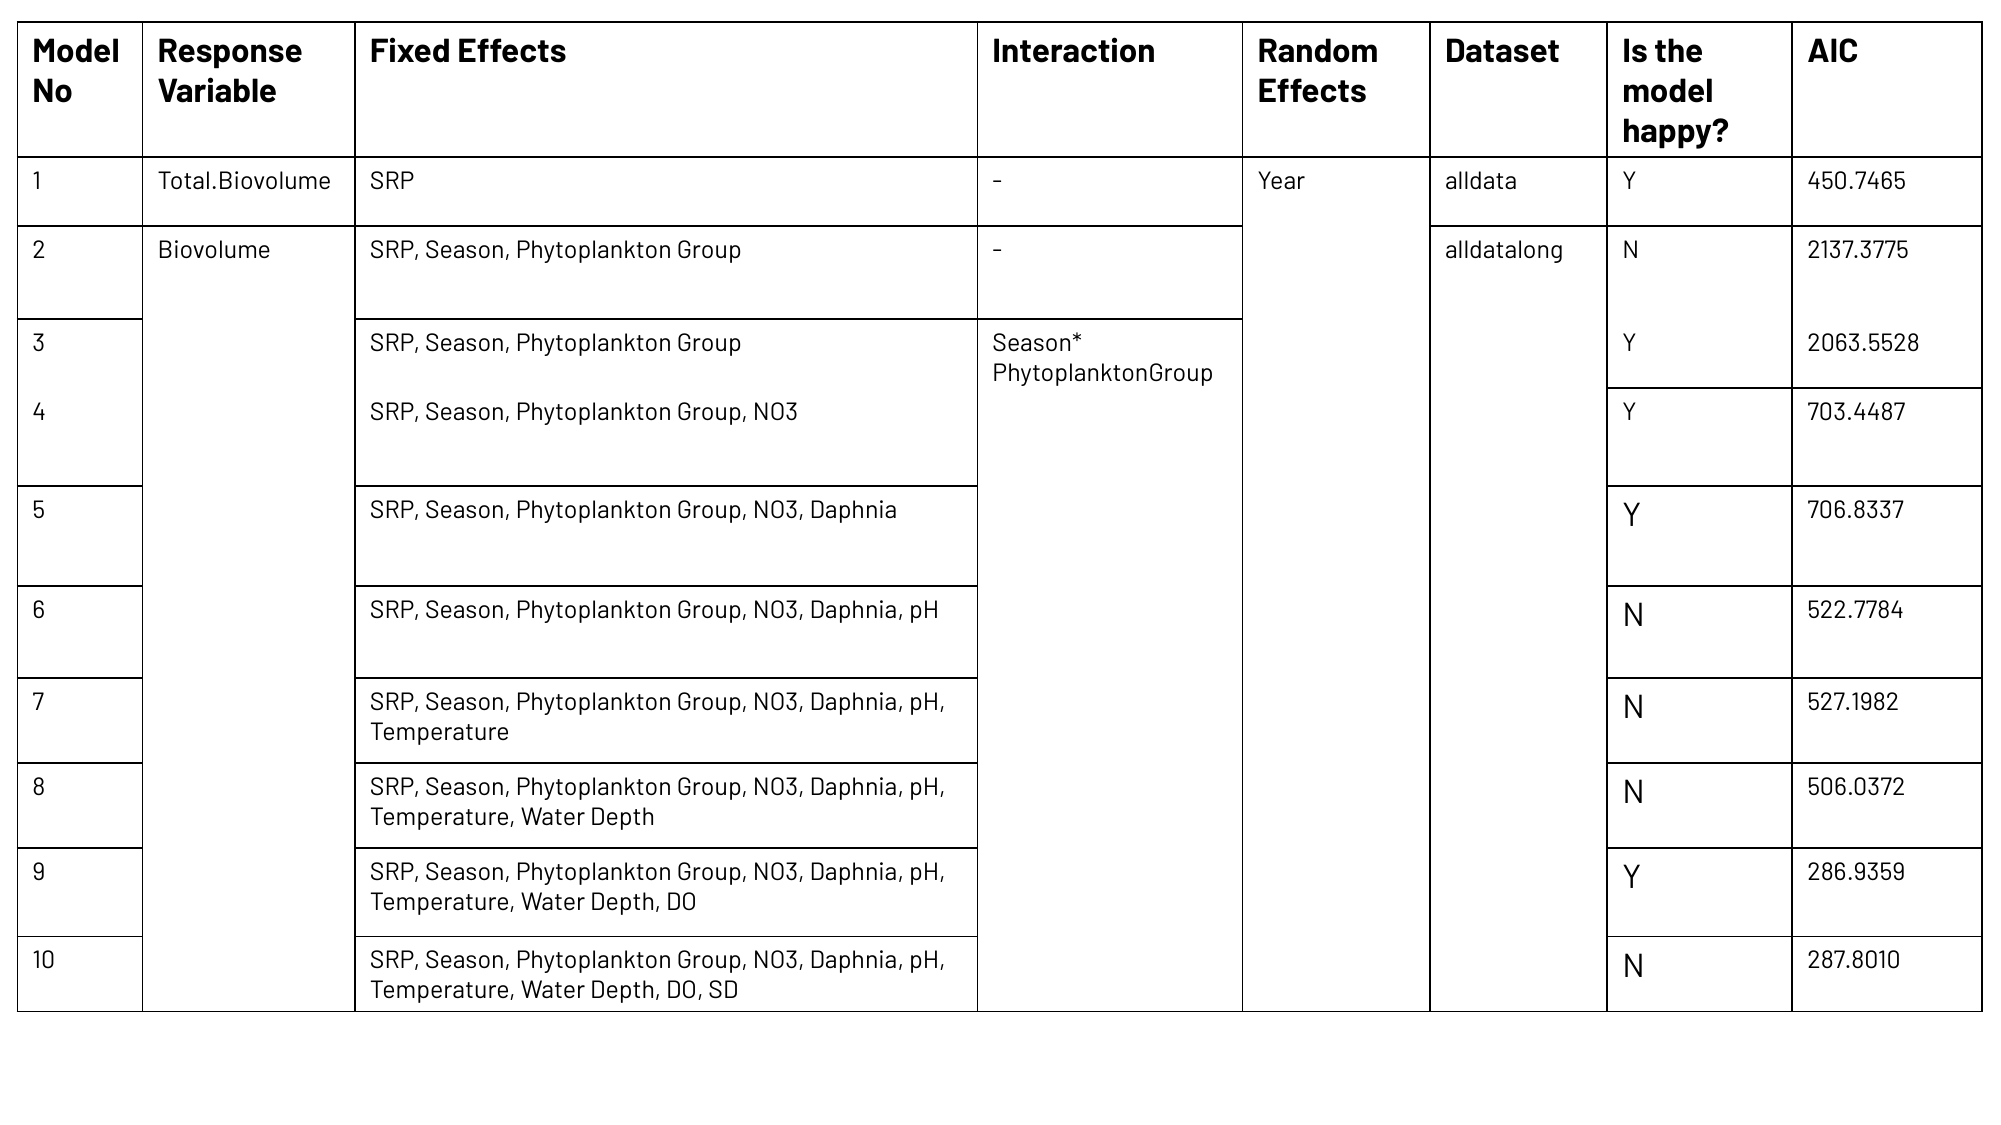

| Model No | Response Variable | Fixed Effects | Interaction | Random Effects | Dataset | Is the model happy? | AIC |
| --- | --- | --- | --- | --- | --- | --- | --- |
| 1 | Total.Biovolume | SRP | - | Year | alldata | Y | 450.7465 |
| 2 | Biovolume | SRP, Season, Phytoplankton Group | - |  | alldatalong | N | 2137.3775 |
|  |  |  |  |  |  | Y | 2063.5528 |
| 3 |  | SRP, Season, Phytoplankton Group | Season\* PhytoplanktonGroup |  |  |  |  |
| 4 |  | SRP, Season, Phytoplankton Group, NO3 |  |  |  |  |  |
|  |  |  |  |  |  | Y | 703.4487 |
| 5 |  | SRP, Season, Phytoplankton Group, NO3, Daphnia |  |  |  | Y | 706.8337 |
| 6 |  | SRP, Season, Phytoplankton Group, NO3, Daphnia, pH |  |  |  | N | 522.7784 |
| 7 |  | SRP, Season, Phytoplankton Group, NO3, Daphnia, pH, Temperature |  |  |  | N | 527.1982 |
| 8 |  | SRP, Season, Phytoplankton Group, NO3, Daphnia, pH, Temperature, Water Depth |  |  |  | N | 506.0372 |
| 9 |  | SRP, Season, Phytoplankton Group, NO3, Daphnia, pH, Temperature, Water Depth, DO |  |  |  | Y | 286.9359 |
| 10 |  | SRP, Season, Phytoplankton Group, NO3, Daphnia, pH, Temperature, Water Depth, DO, SD |  |  |  | N | 287.8010 |